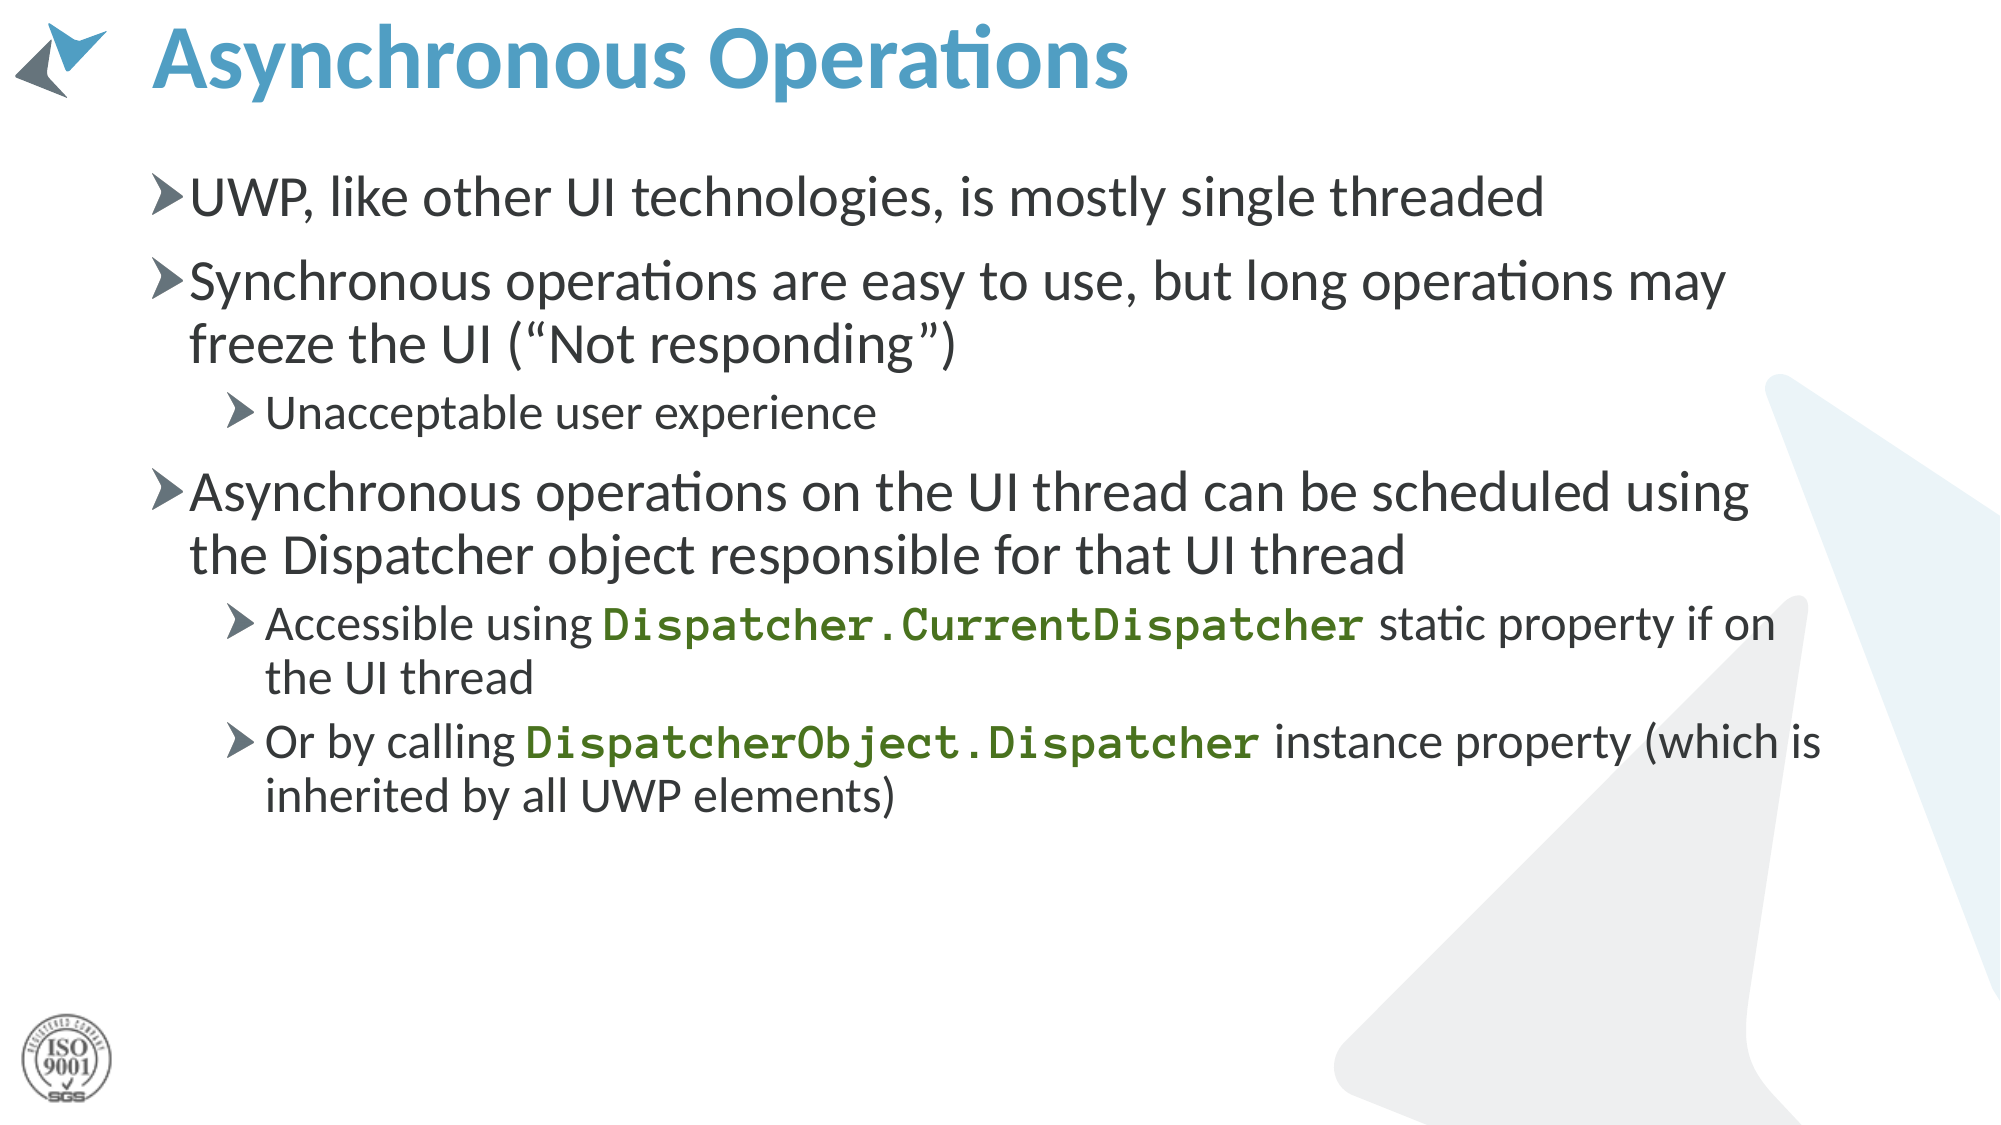

# Asynchronous Operations
UWP, like other UI technologies, is mostly single threaded
Synchronous operations are easy to use, but long operations may freeze the UI (“Not responding”)
Unacceptable user experience
Asynchronous operations on the UI thread can be scheduled using the Dispatcher object responsible for that UI thread
Accessible using Dispatcher.CurrentDispatcher static property if on the UI thread
Or by calling DispatcherObject.Dispatcher instance property (which is inherited by all UWP elements)